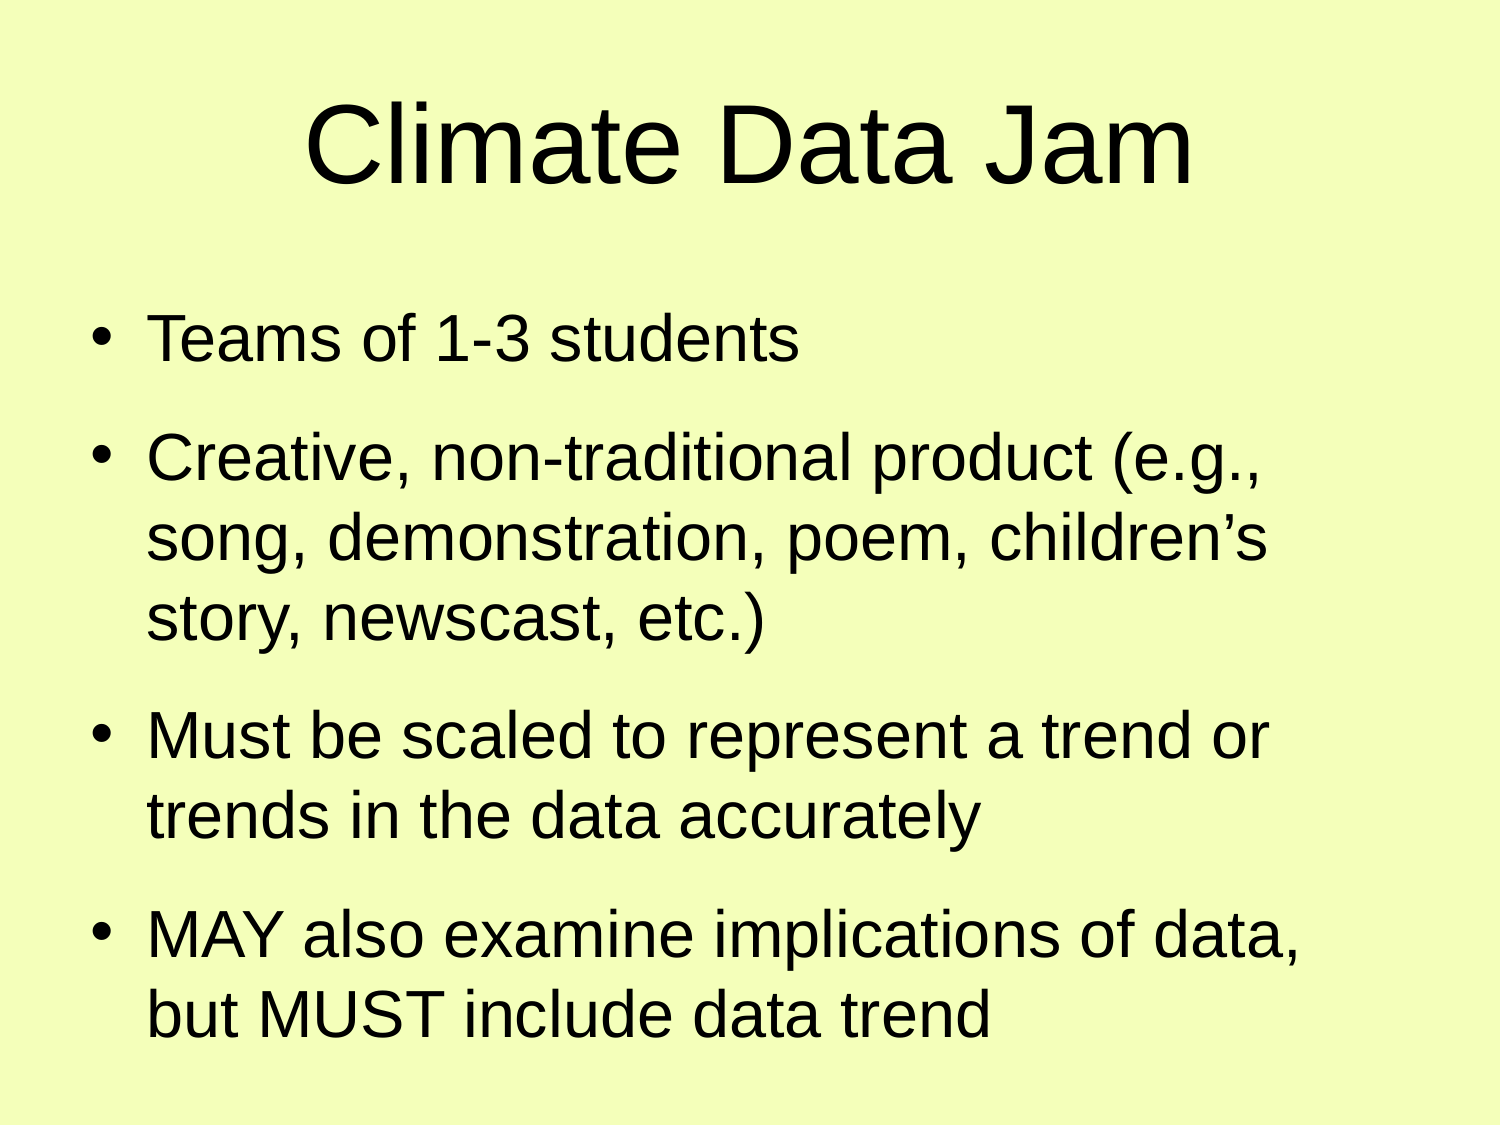

# Climate Data Jam
Teams of 1-3 students
Creative, non-traditional product (e.g., song, demonstration, poem, children’s story, newscast, etc.)
Must be scaled to represent a trend or trends in the data accurately
MAY also examine implications of data, but MUST include data trend